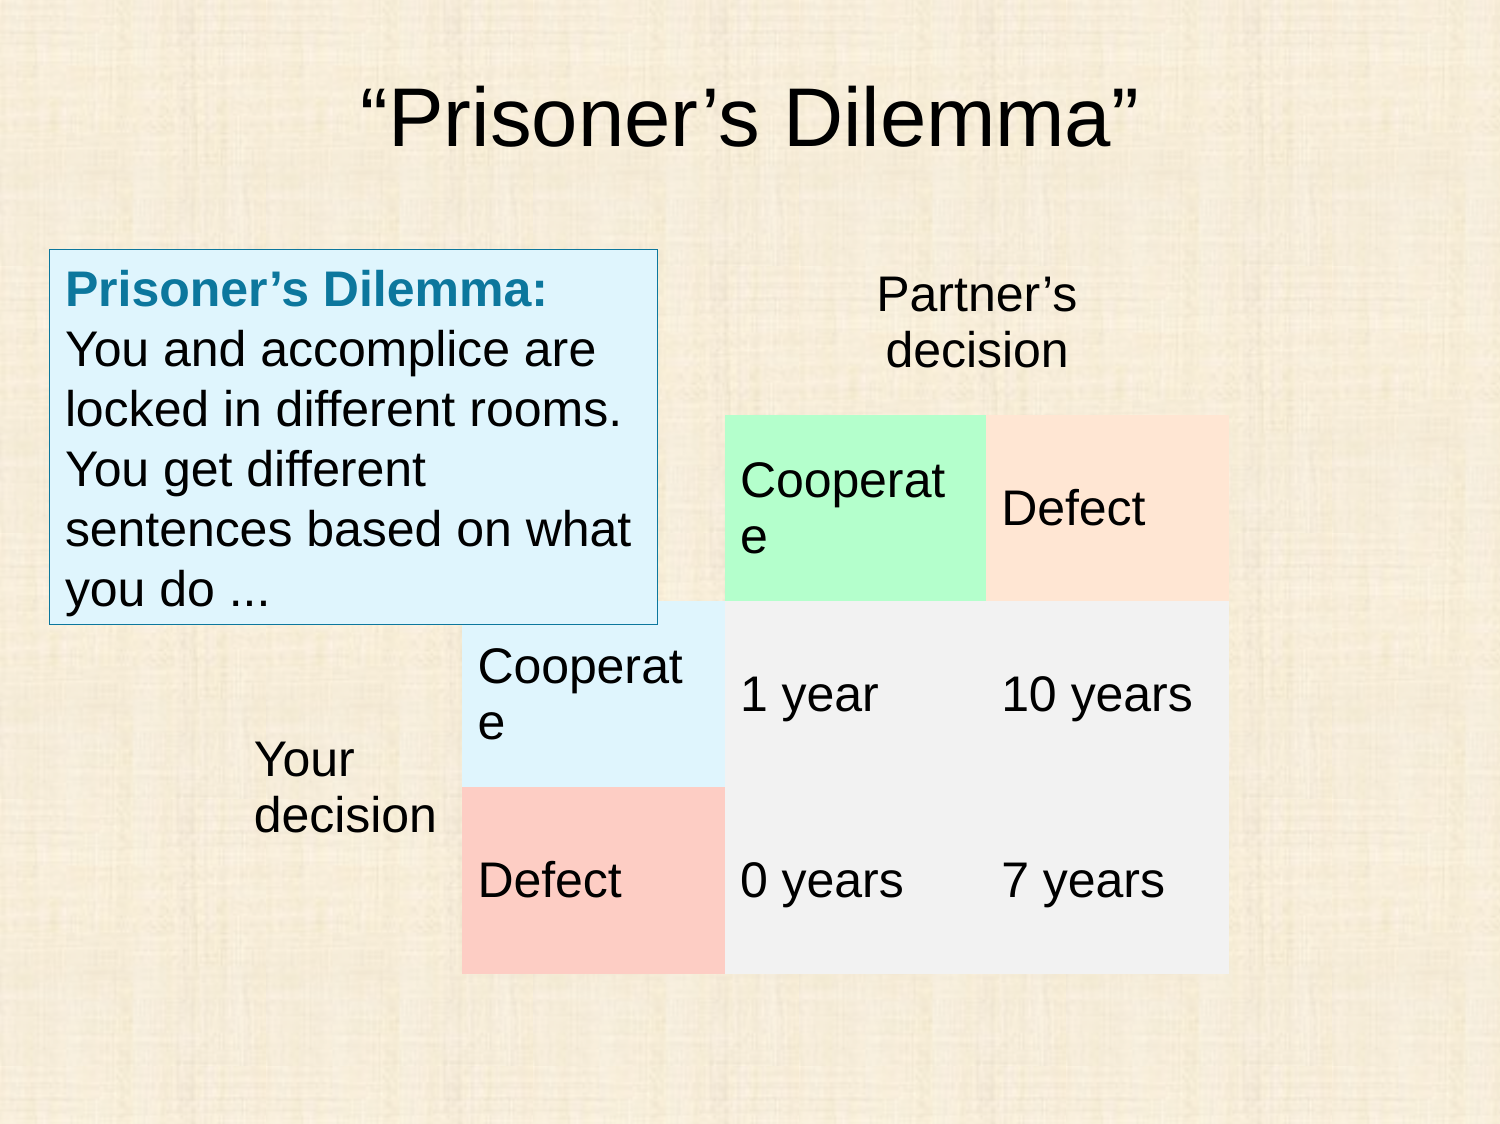

# “Prisoner’s Dilemma”
|  |  | Partner’s decision |  |
| --- | --- | --- | --- |
|  |  | Cooperate | Defect |
| Your decision | Cooperate | 1 year | 10 years |
|  | Defect | 0 years | 7 years |
Prisoner’s Dilemma: You and accomplice are locked in different rooms. You get different sentences based on what you do ...